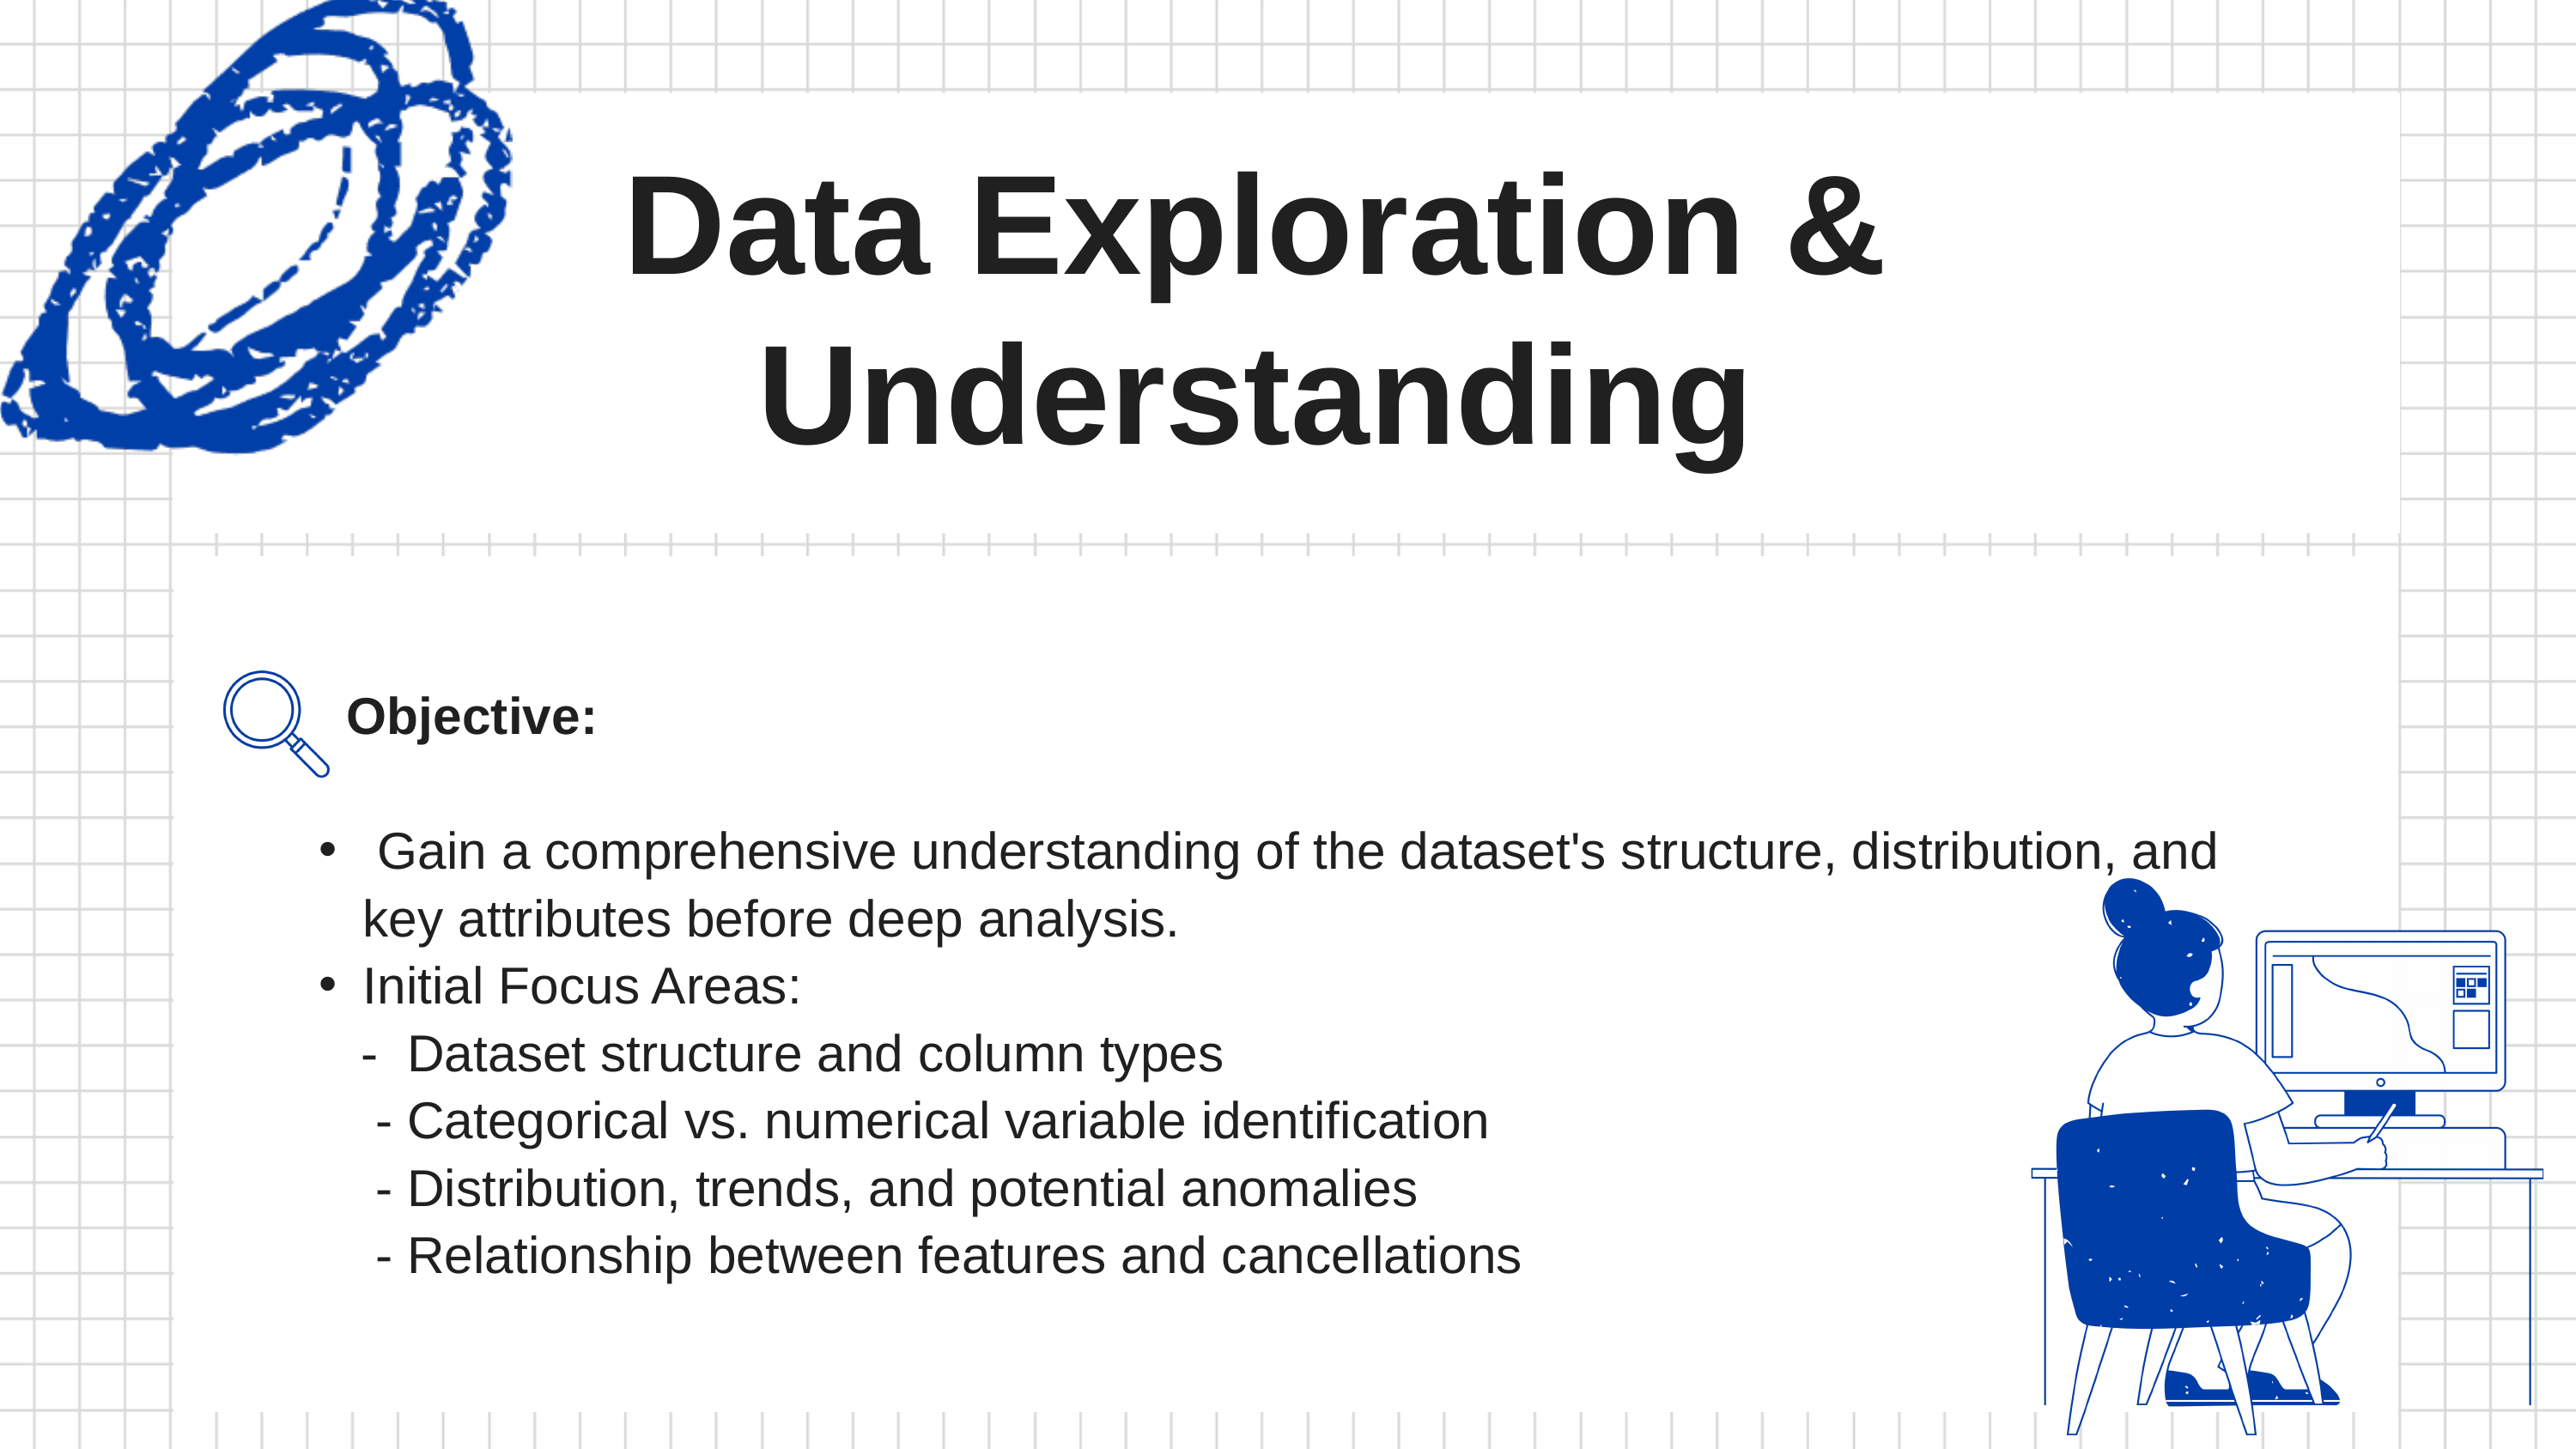

Data Exploration & Understanding

     Objective:

 Gain a comprehensive understanding of the dataset's structure, distribution, and key attributes before deep analysis.
Initial Focus Areas:
      -  Dataset structure and column types
       - Categorical vs. numerical variable identification
       - Distribution, trends, and potential anomalies
       - Relationship between features and cancellations